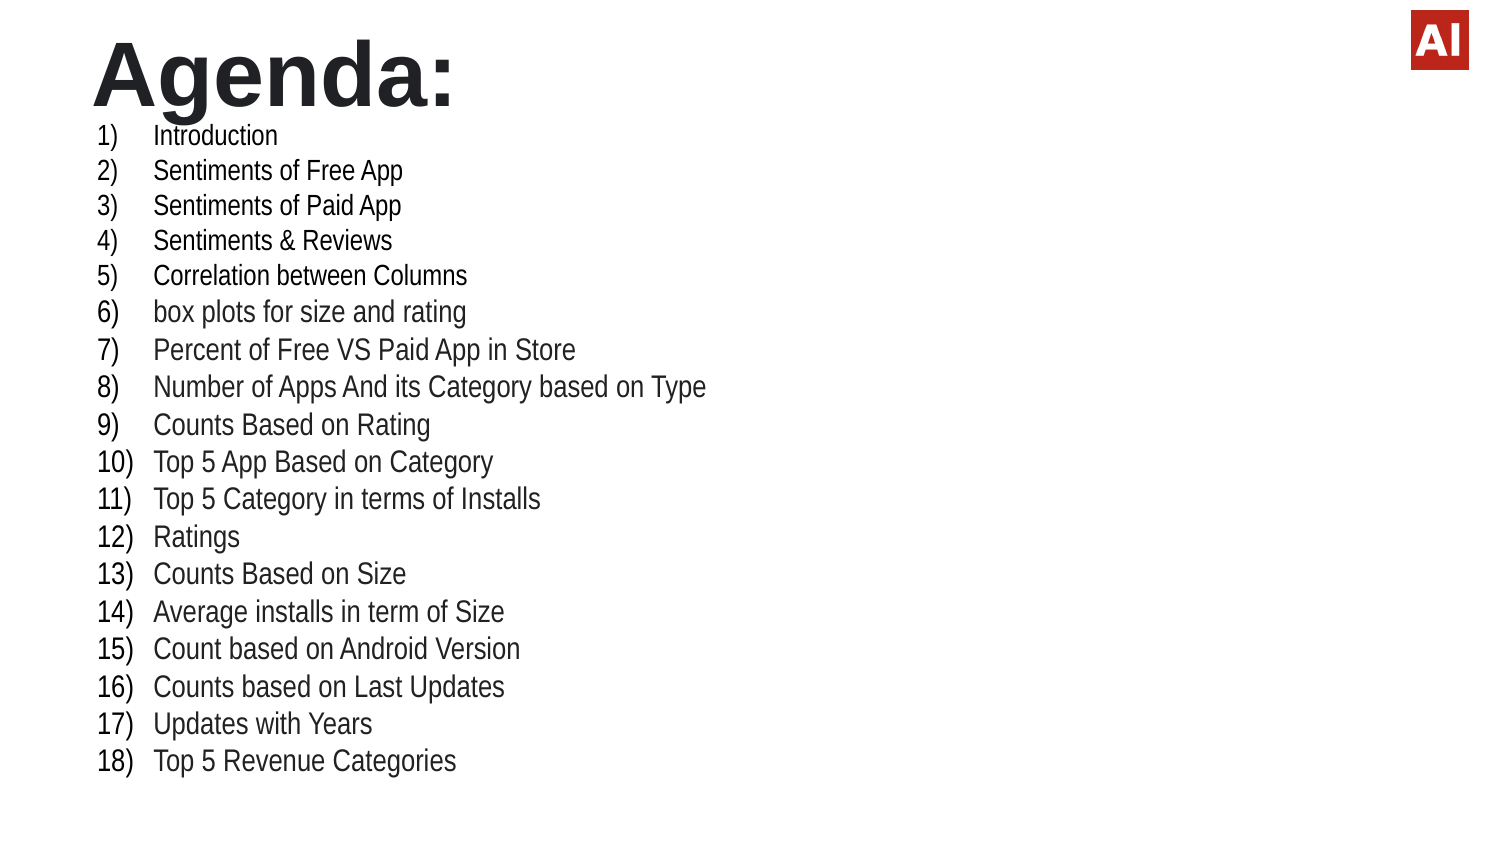

Introduction
Sentiments of Free App
Sentiments of Paid App
Sentiments & Reviews
Correlation between Columns
box plots for size and rating
Percent of Free VS Paid App in Store
Number of Apps And its Category based on Type
Counts Based on Rating
Top 5 App Based on Category
Top 5 Category in terms of Installs
Ratings
Counts Based on Size
Average installs in term of Size
Count based on Android Version
Counts based on Last Updates
Updates with Years
Top 5 Revenue Categories

# Agenda: